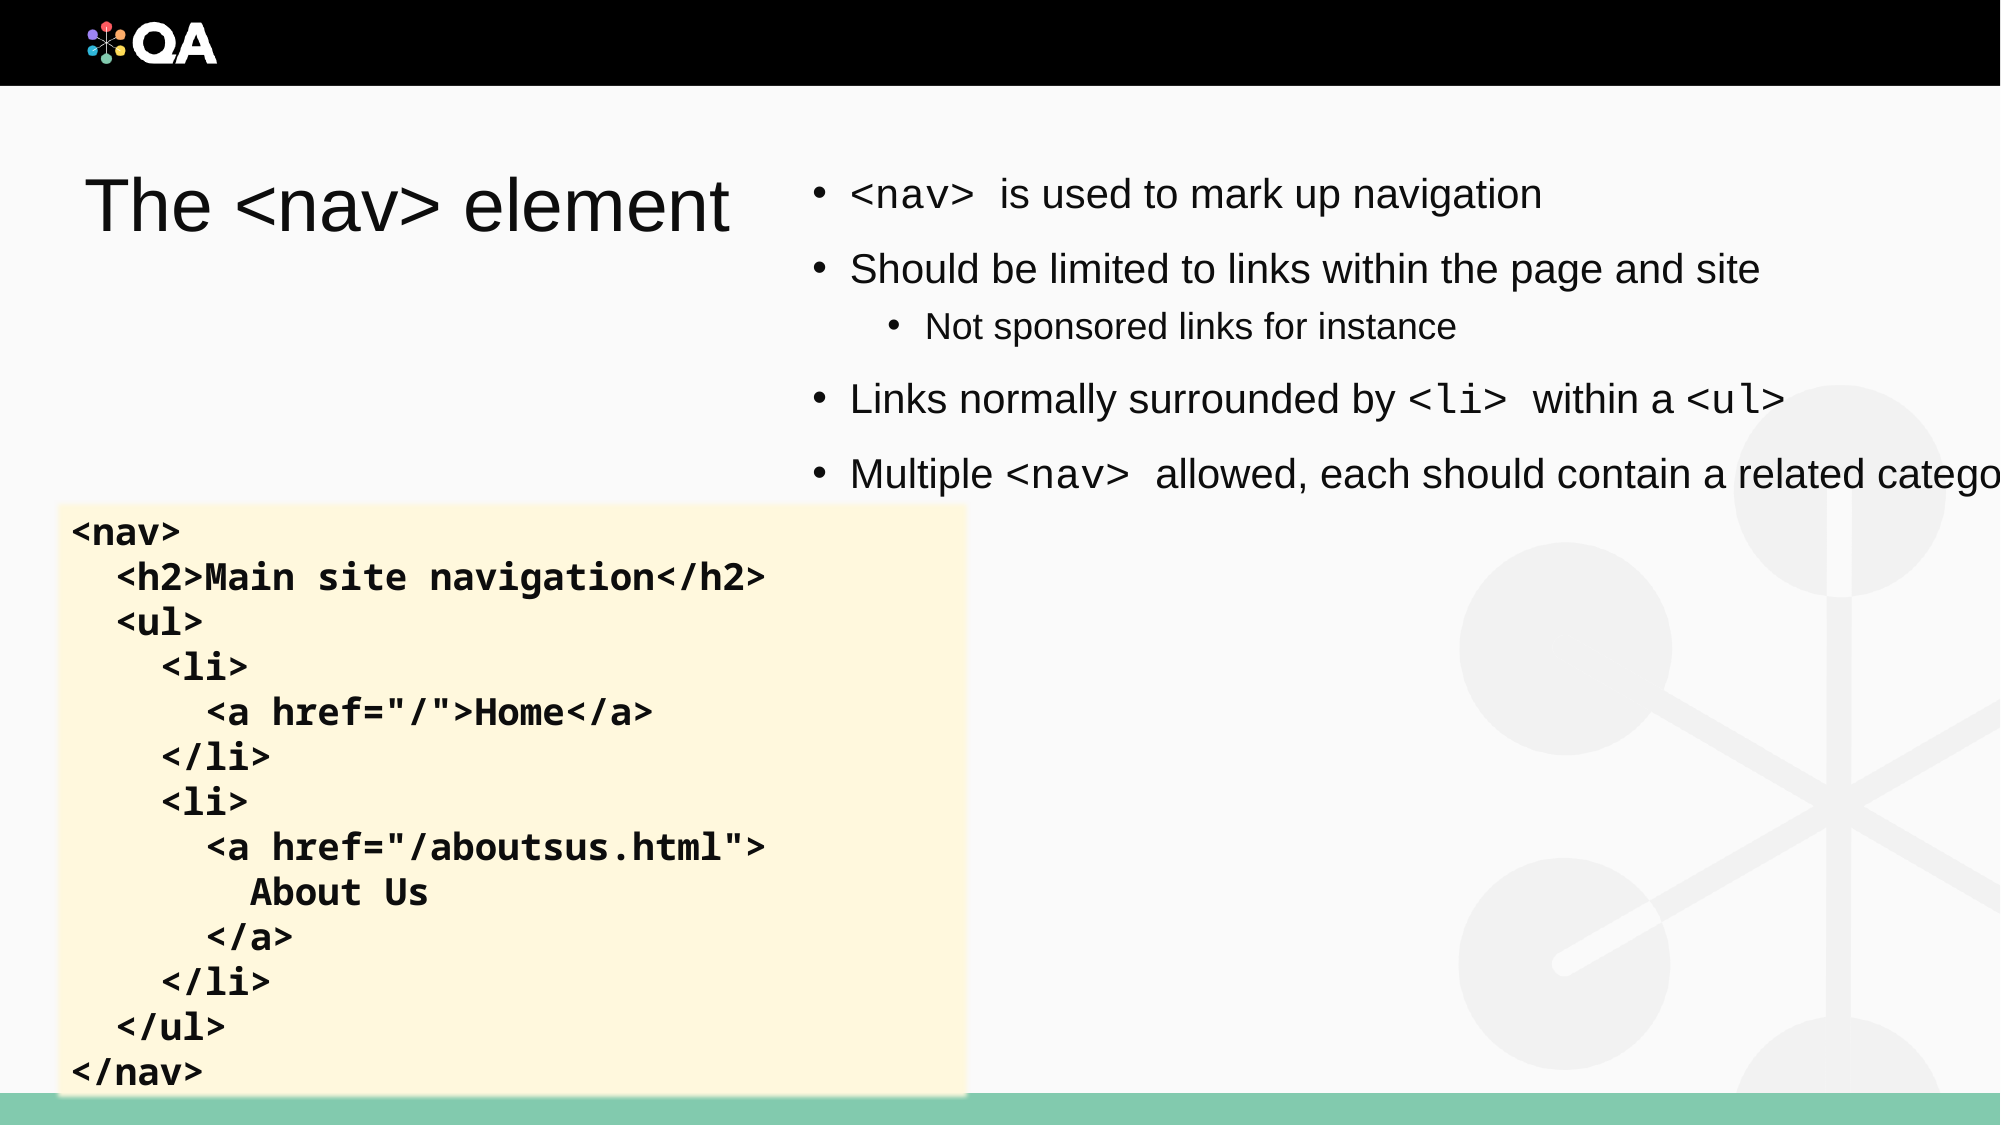

# The <nav> element
<nav> is used to mark up navigation
Should be limited to links within the page and site
Not sponsored links for instance
Links normally surrounded by <li> within a <ul>
Multiple <nav> allowed, each should contain a related category

<nav>
  <h2>Main site navigation</h2>
  <ul>
    <li>
      <a href="/">Home</a>
    </li>
    <li>
      <a href="/aboutsus.html">
        About Us
      </a>
    </li>
  </ul>
</nav>